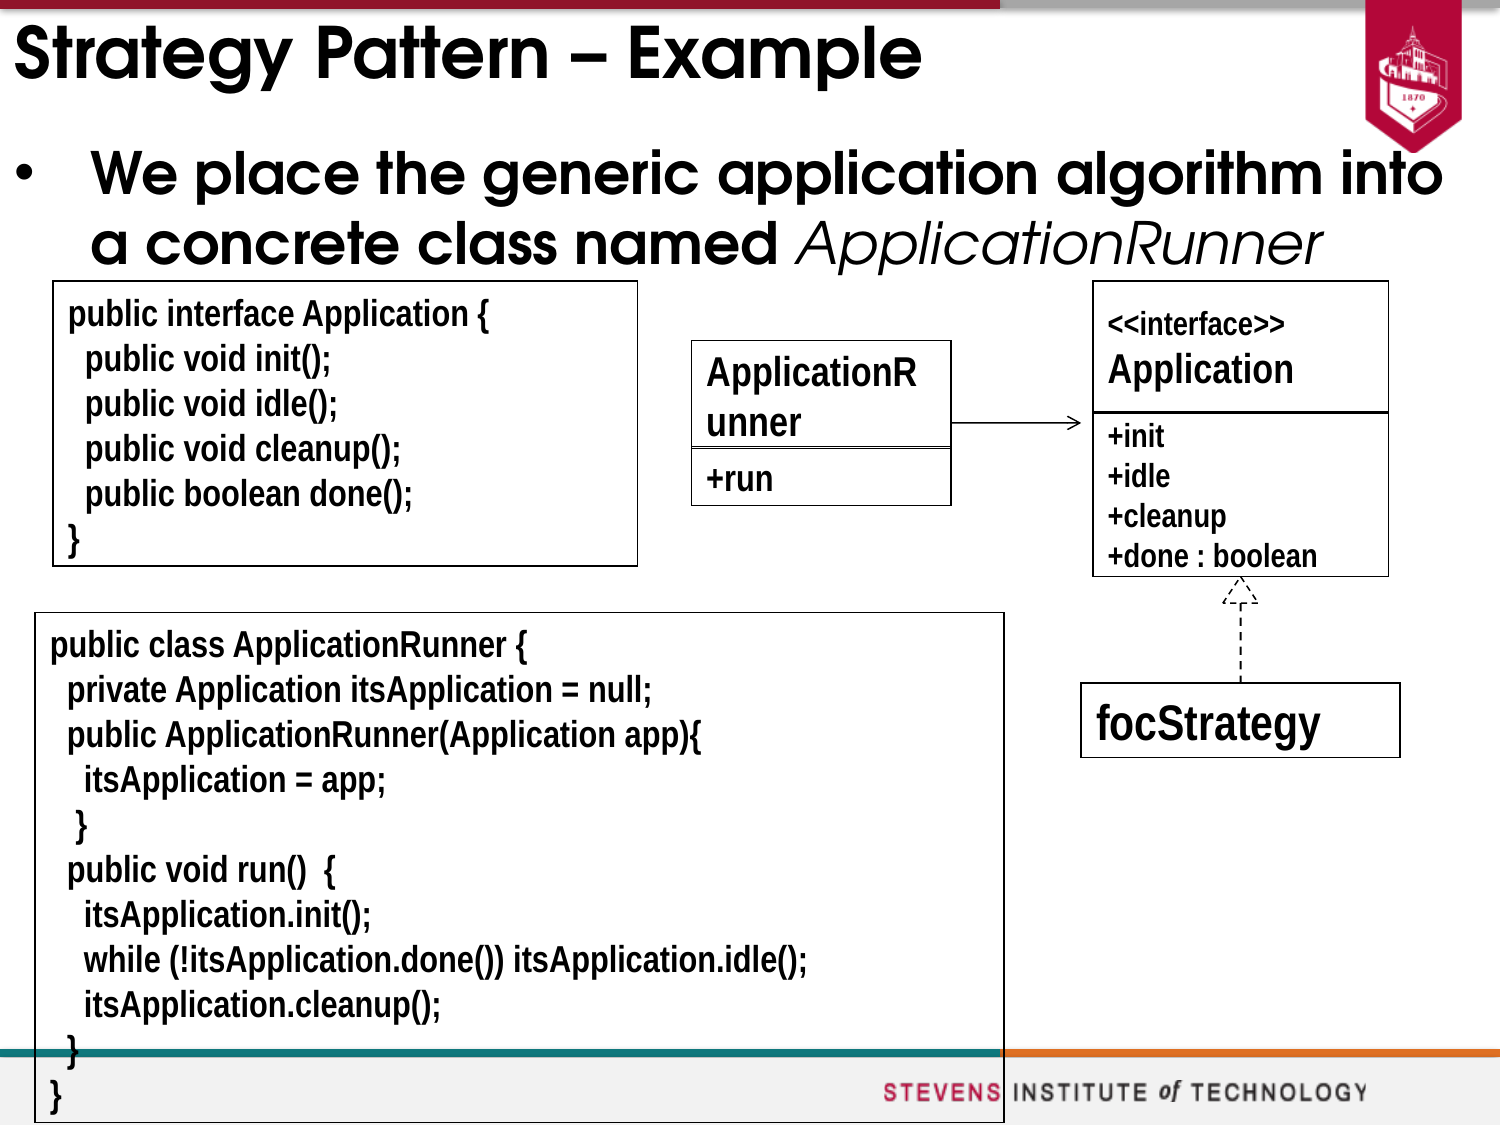

# Strategy Pattern – Example
We place the generic application algorithm into a concrete class named ApplicationRunner
public interface Application {
  public void init();
  public void idle();
  public void cleanup();
  public boolean done();
}
<<interface>>
Application
+init
+idle
+cleanup
+done : boolean
ApplicationRunner
+run

focStrategy
public class ApplicationRunner {
  private Application itsApplication = null;
  public ApplicationRunner(Application app){
    itsApplication = app;
   }
  public void run()  {
    itsApplication.init();
    while (!itsApplication.done()) itsApplication.idle();
    itsApplication.cleanup();
  }
}